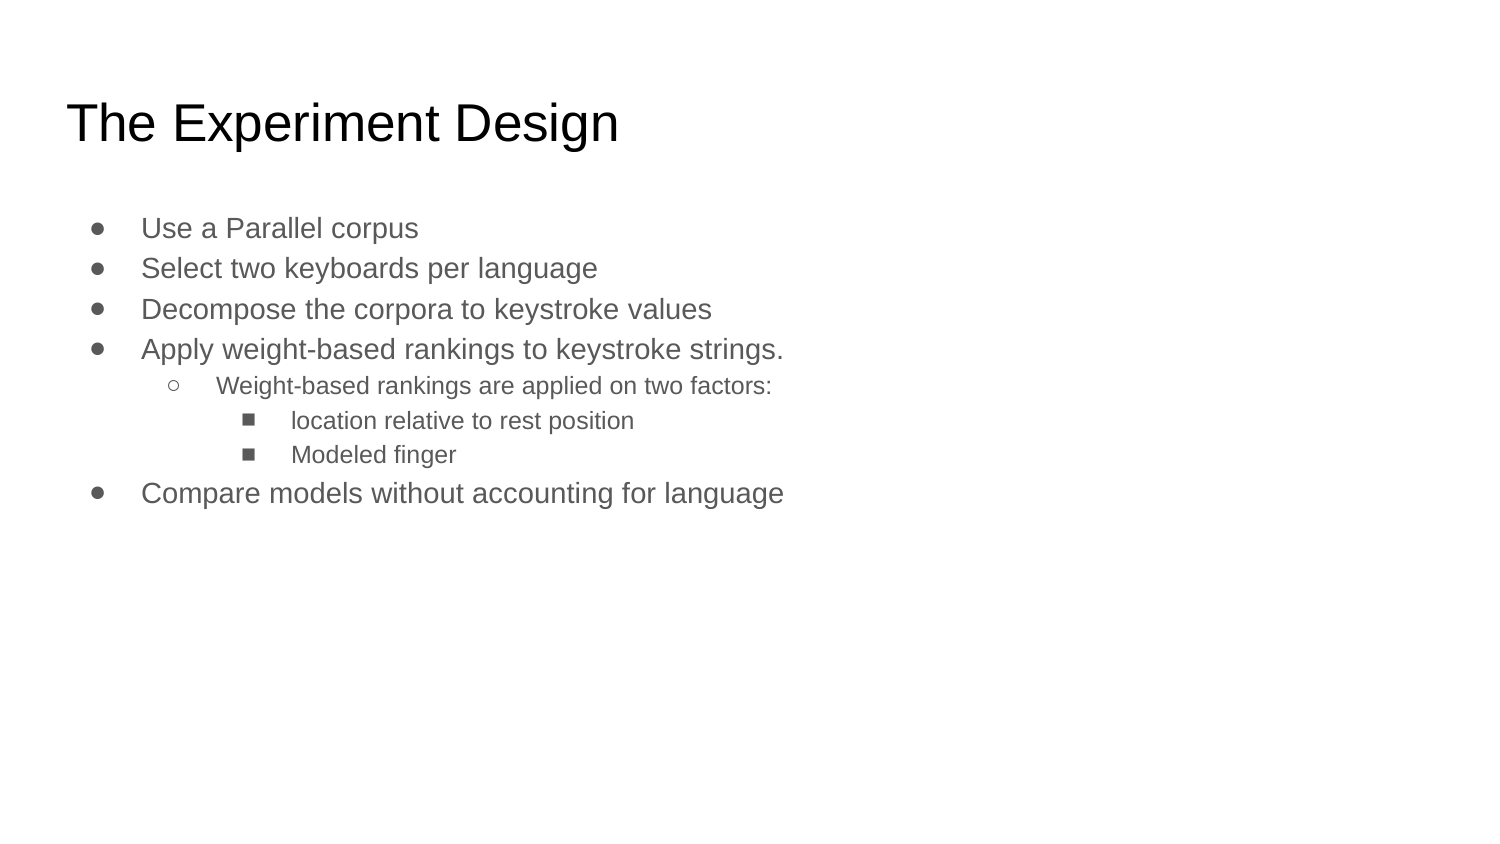

# The Experiment Design
Use a Parallel corpus
Select two keyboards per language
Decompose the corpora to keystroke values
Apply weight-based rankings to keystroke strings.
Weight-based rankings are applied on two factors:
location relative to rest position
Modeled finger
Compare models without accounting for language